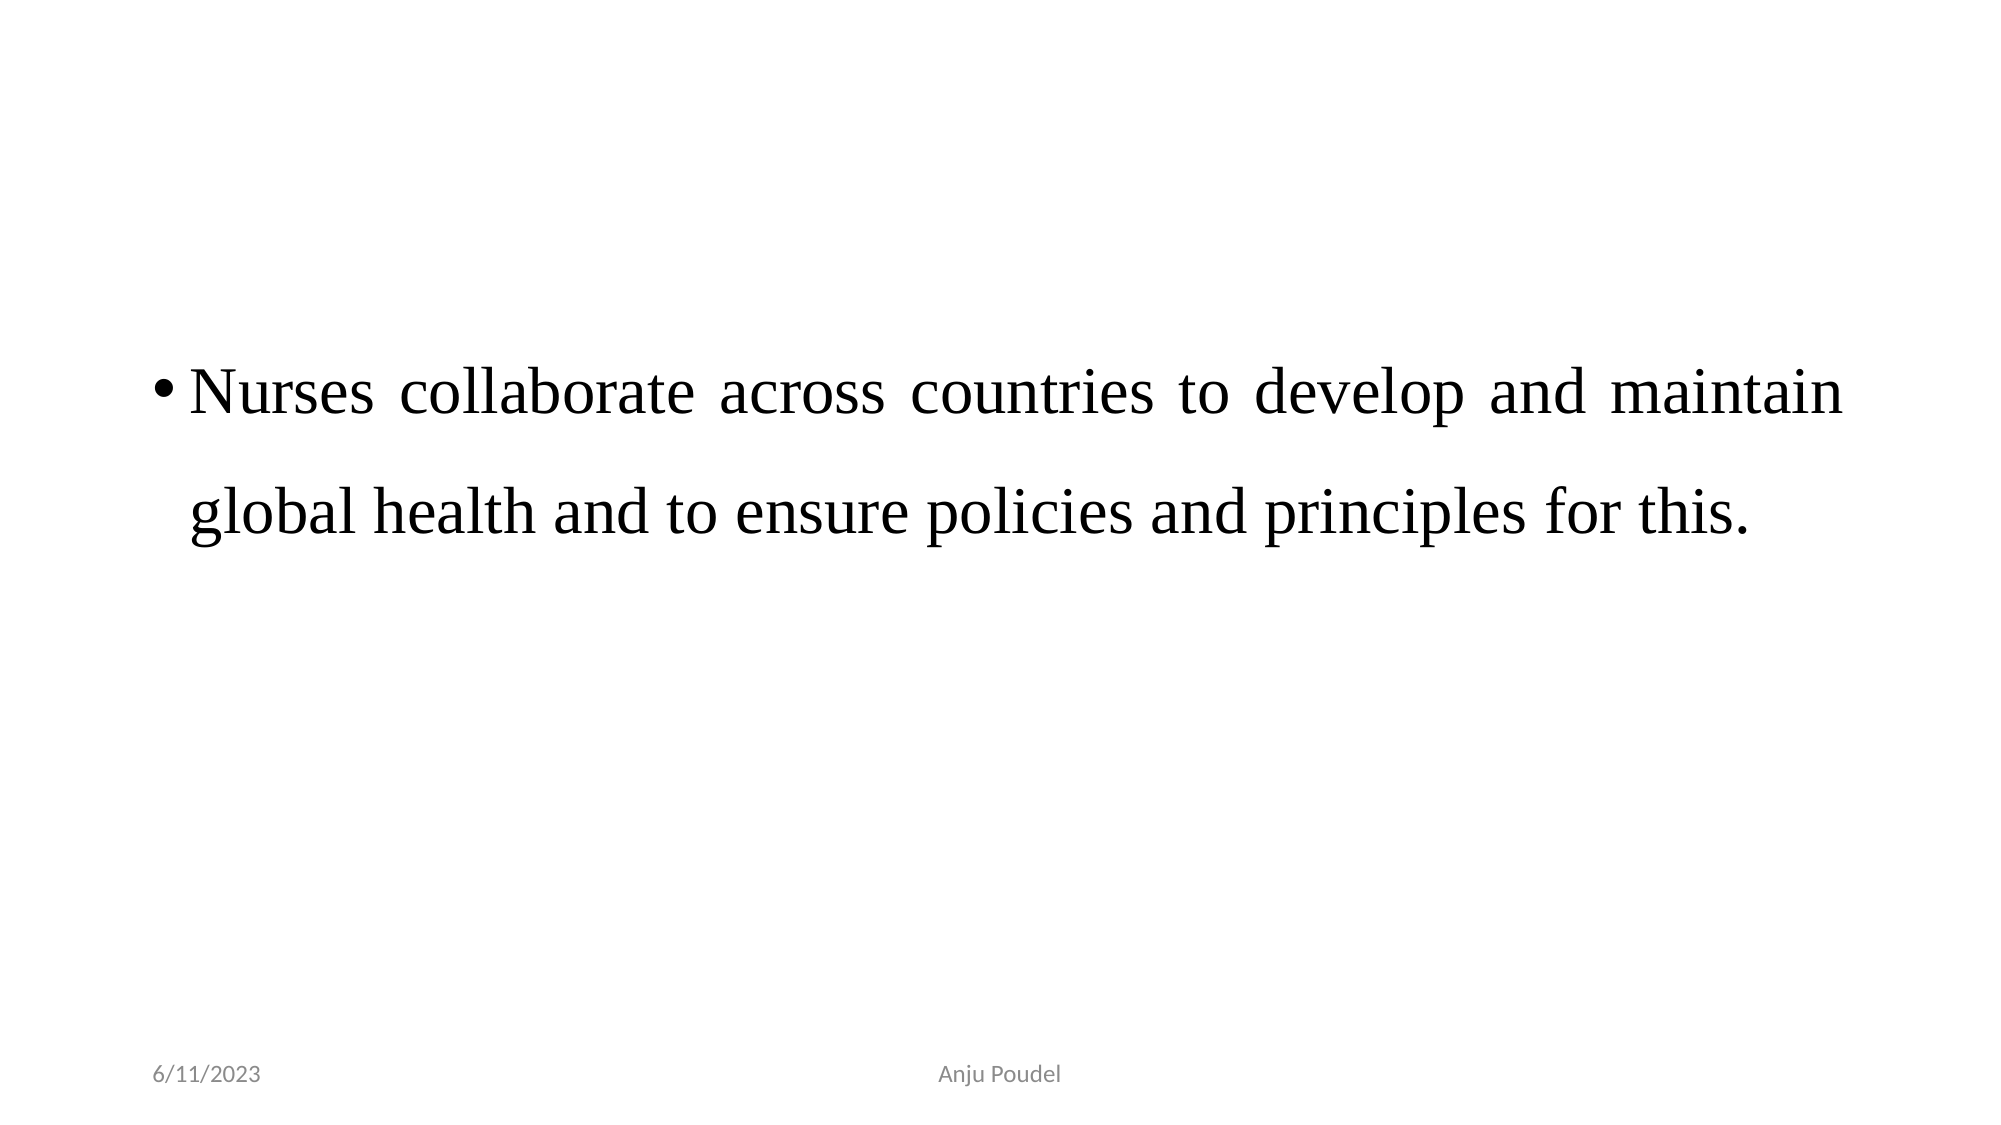

#
Nurses collaborate across countries to develop and maintain global health and to ensure policies and principles for this.
6/11/2023
Anju Poudel